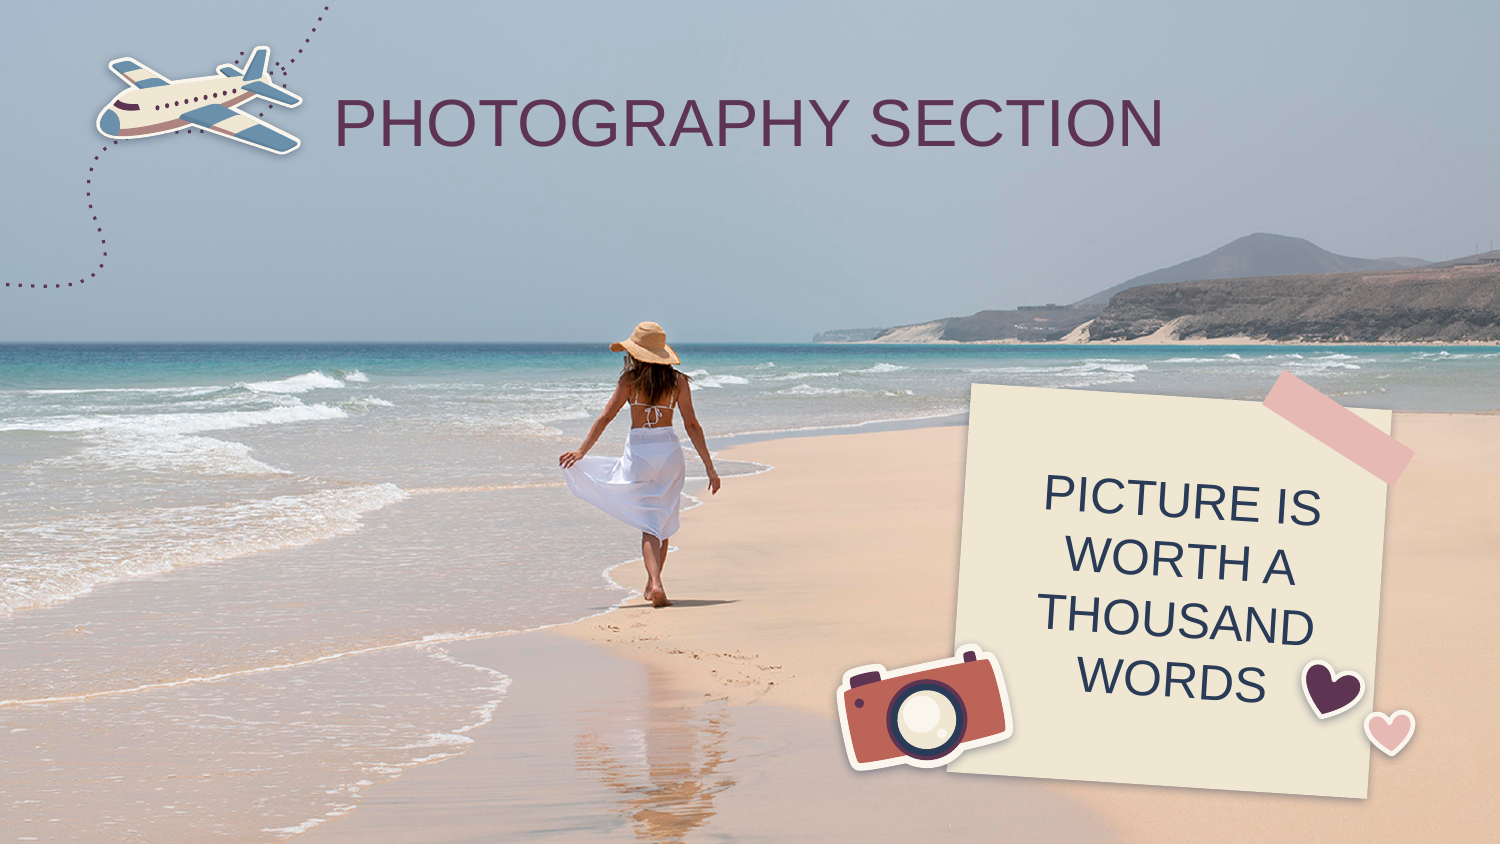

PHOTOGRAPHY SECTION

PICTURE IS WORTH A THOUSAND WORDS